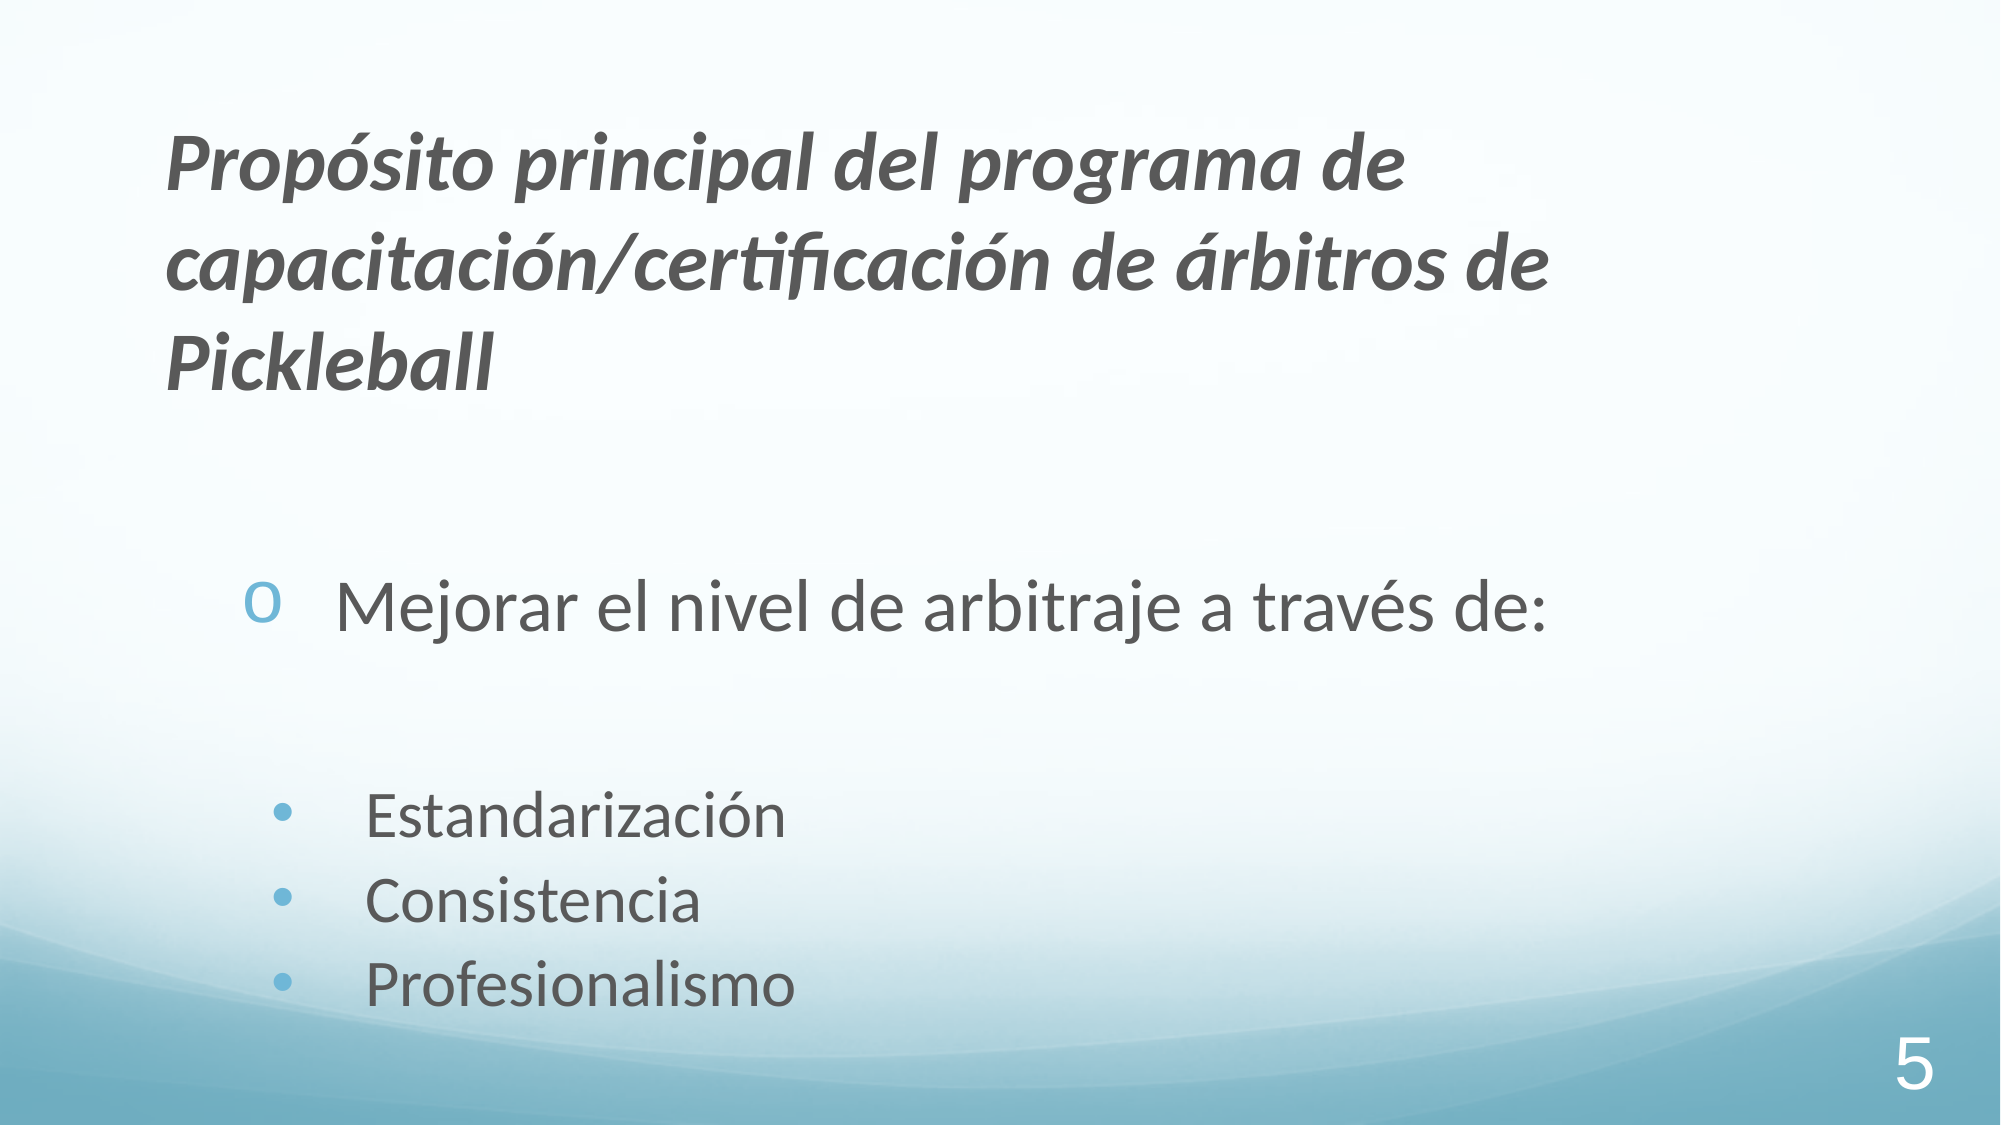

Propósito principal del programa de capacitación/certificación de árbitros de Pickleball

Mejorar el nivel de arbitraje a través de:

Estandarización
Consistencia
Profesionalismo

5